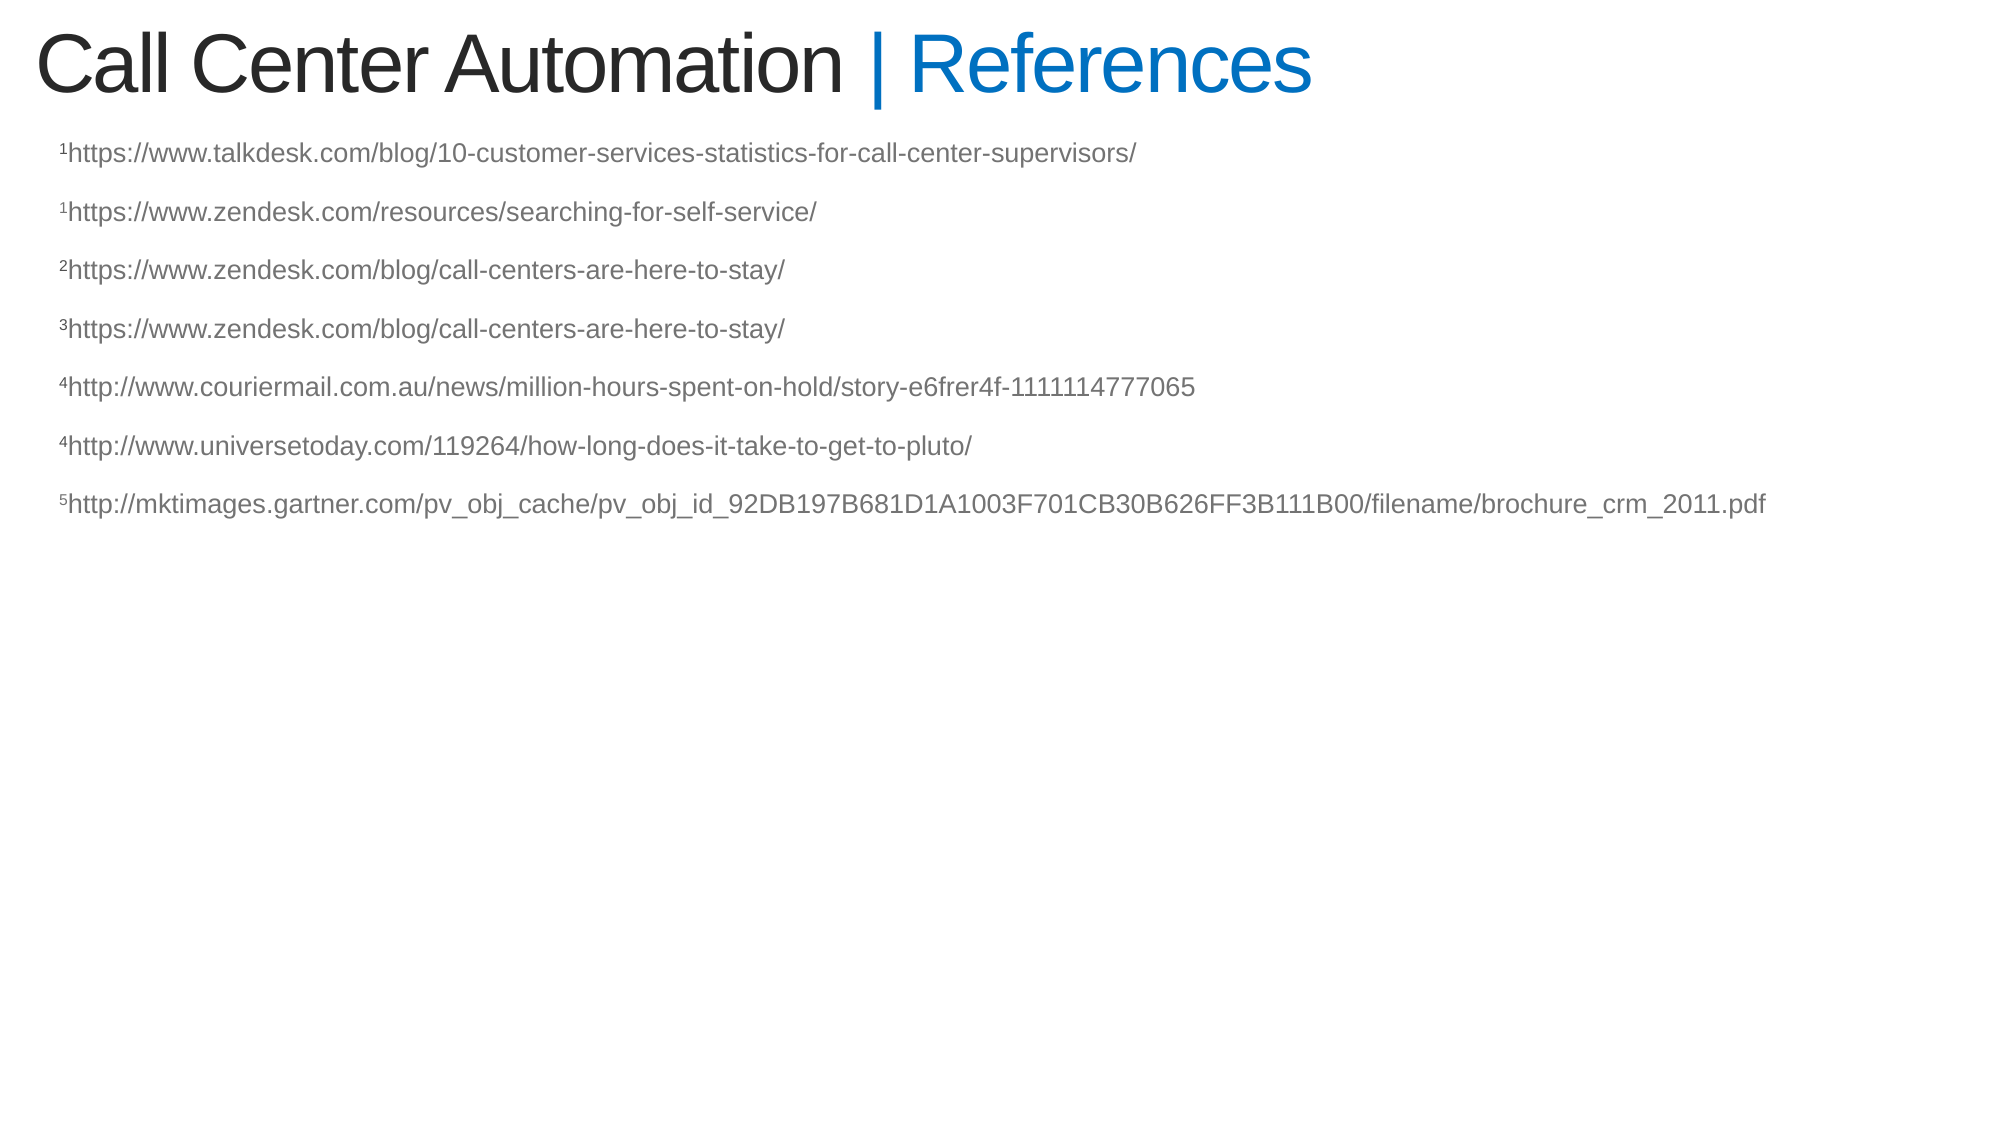

Call Center Automation | References
1https://www.talkdesk.com/blog/10-customer-services-statistics-for-call-center-supervisors/

1https://www.zendesk.com/resources/searching-for-self-service/

2https://www.zendesk.com/blog/call-centers-are-here-to-stay/

3https://www.zendesk.com/blog/call-centers-are-here-to-stay/

4http://www.couriermail.com.au/news/million-hours-spent-on-hold/story-e6frer4f-1111114777065

4http://www.universetoday.com/119264/how-long-does-it-take-to-get-to-pluto/

5http://mktimages.gartner.com/pv_obj_cache/pv_obj_id_92DB197B681D1A1003F701CB30B626FF3B111B00/filename/brochure_crm_2011.pdf